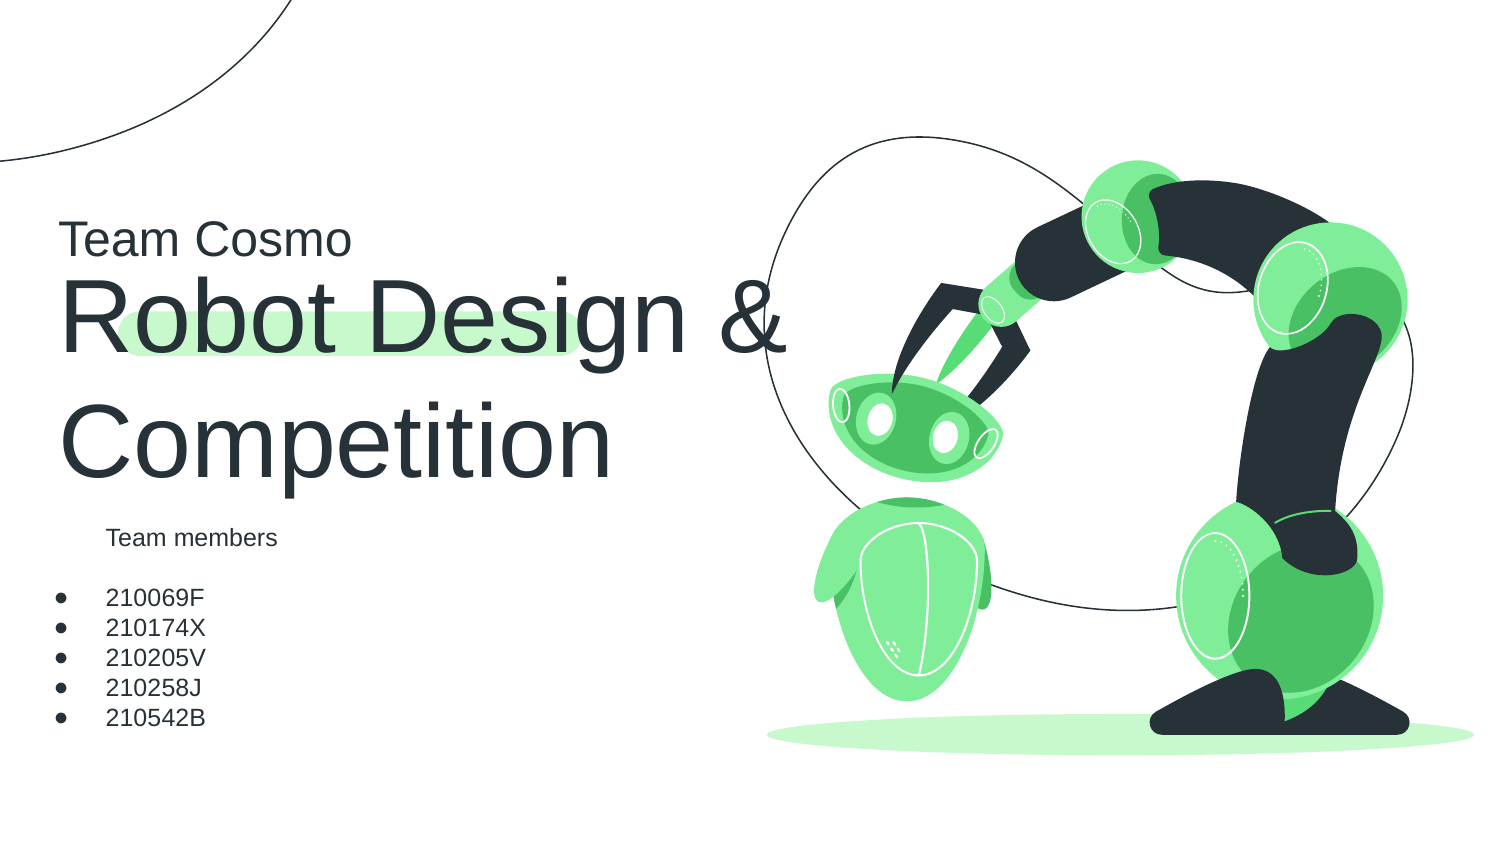

Team Cosmo
# Robot Design & Competition

Team members

210069F
210174X
210205V
210258J
210542B